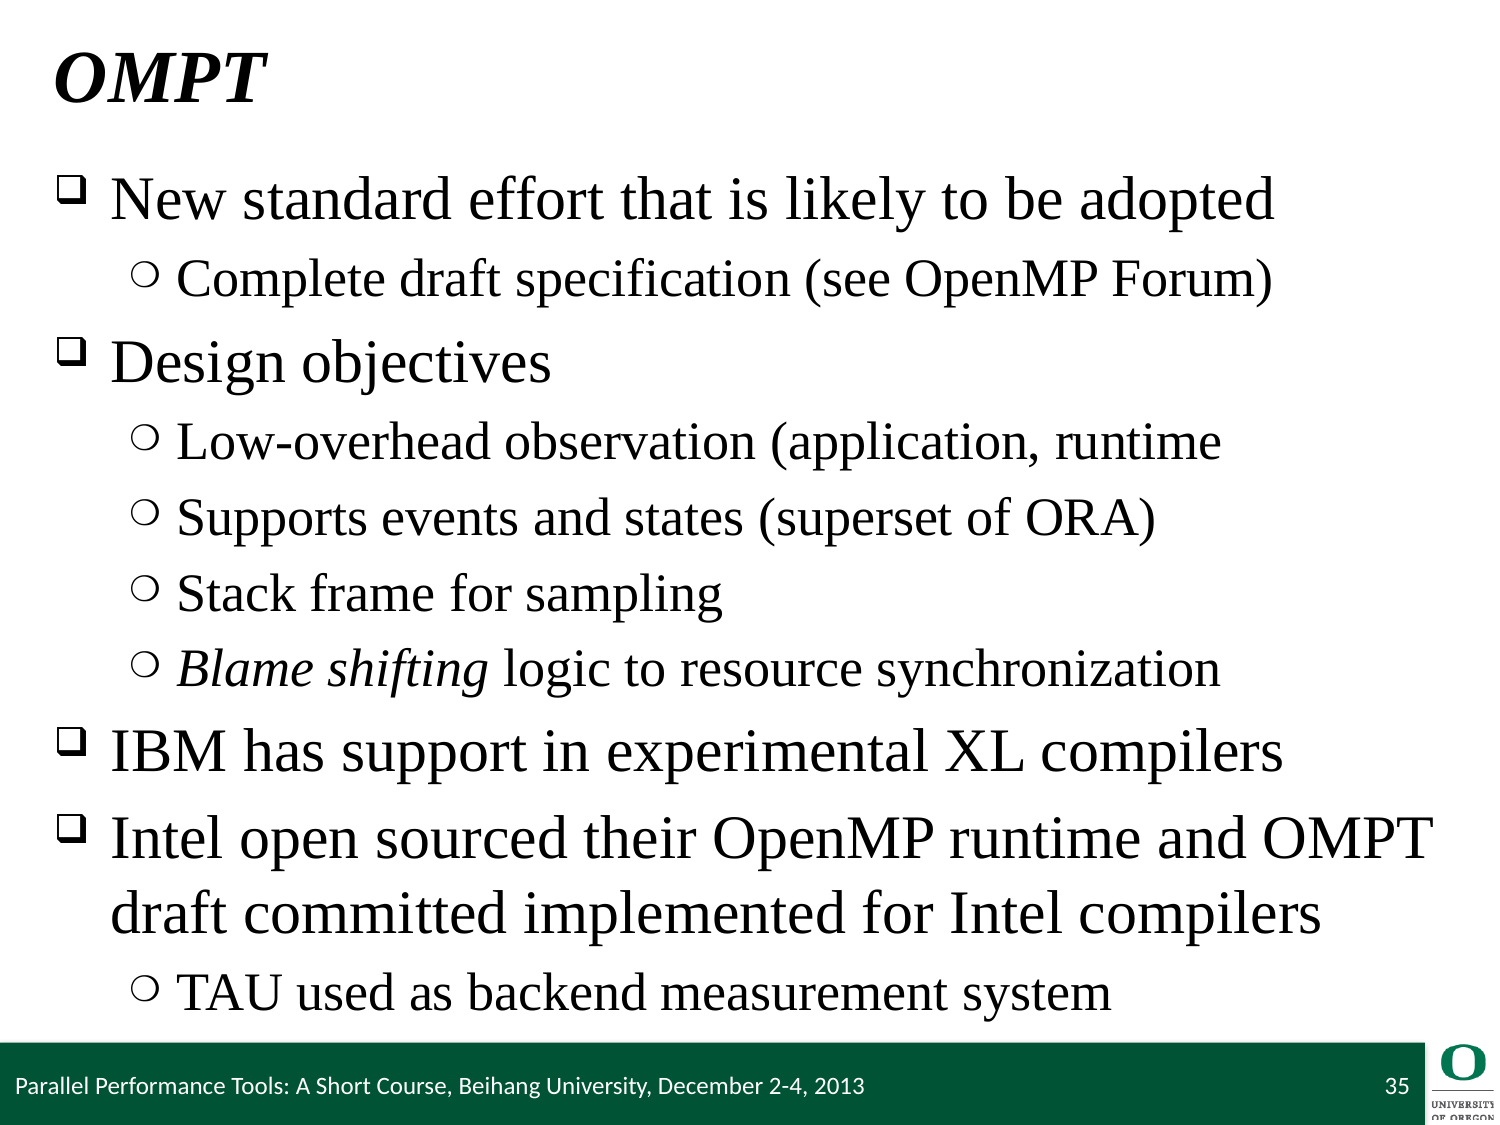

# OMPT
New standard effort that is likely to be adopted
Complete draft specification (see OpenMP Forum)
Design objectives
Low-overhead observation (application, runtime
Supports events and states (superset of ORA)
Stack frame for sampling
Blame shifting logic to resource synchronization
IBM has support in experimental XL compilers
Intel open sourced their OpenMP runtime and OMPT draft committed implemented for Intel compilers
TAU used as backend measurement system

Parallel Performance Tools: A Short Course, Beihang University, December 2-4, 2013
35